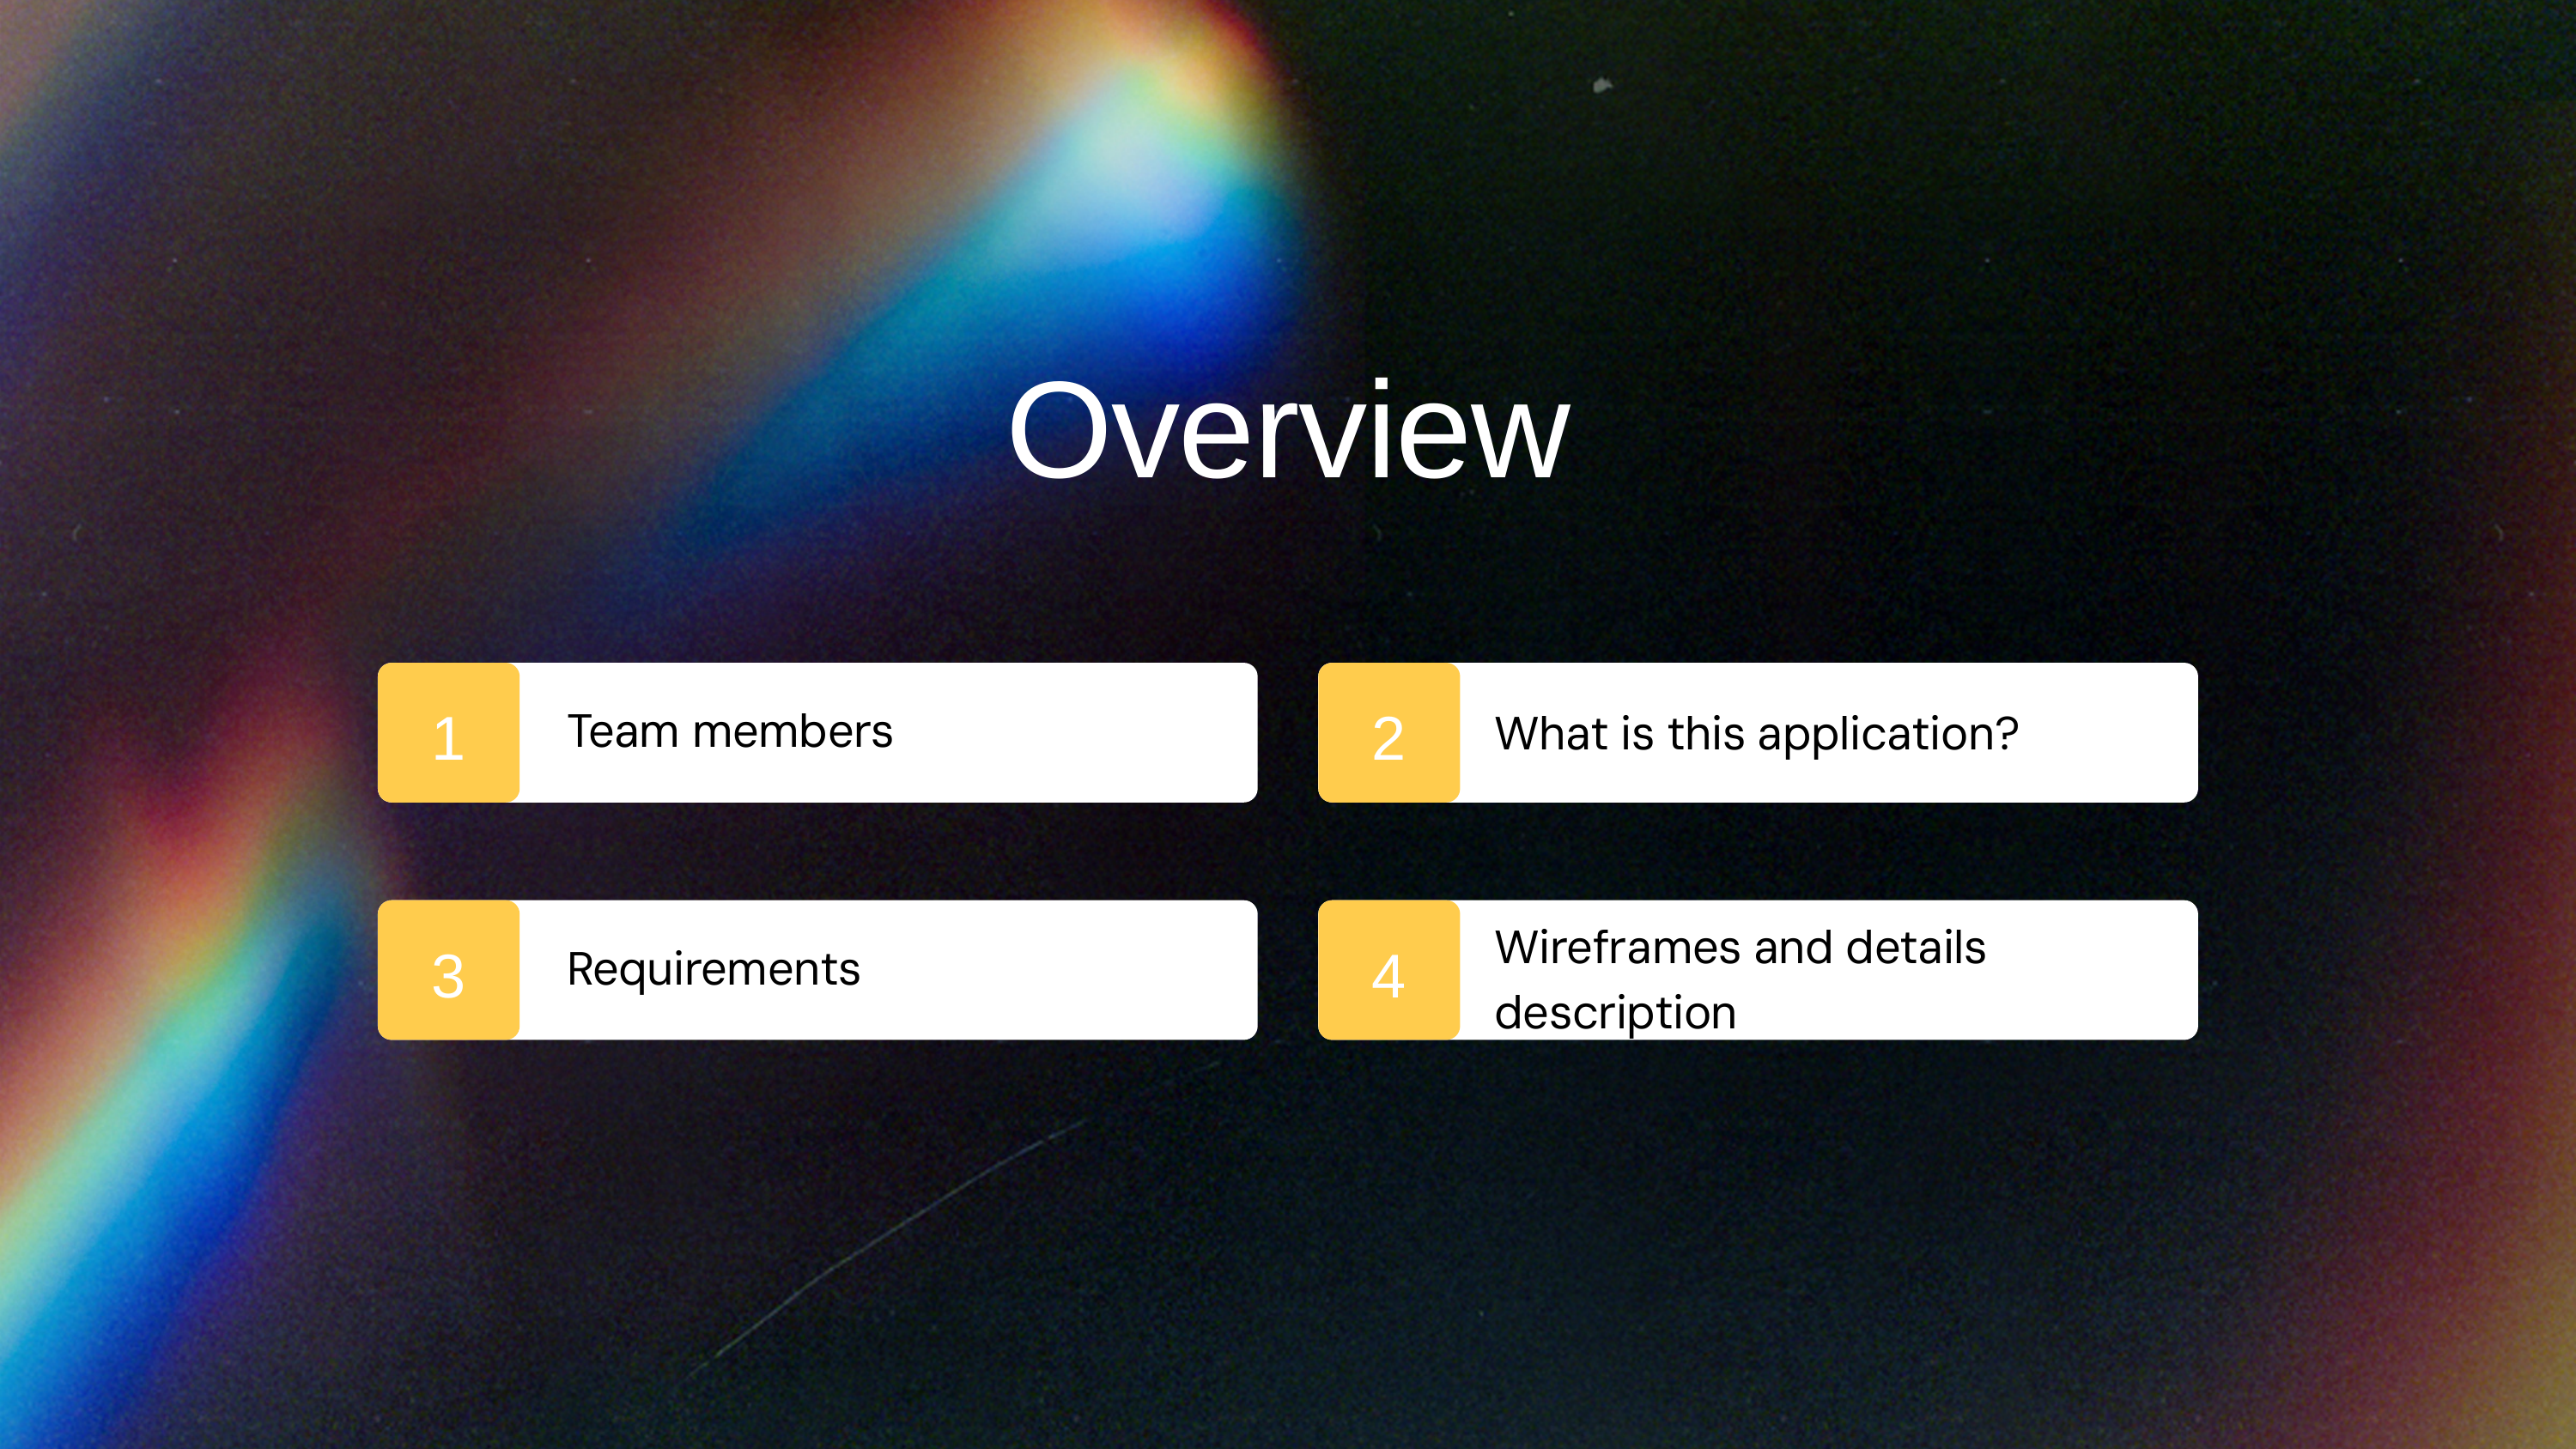

Overview

1
2
Team members
What is this application?

Wireframes and details description
3
4
Requirements